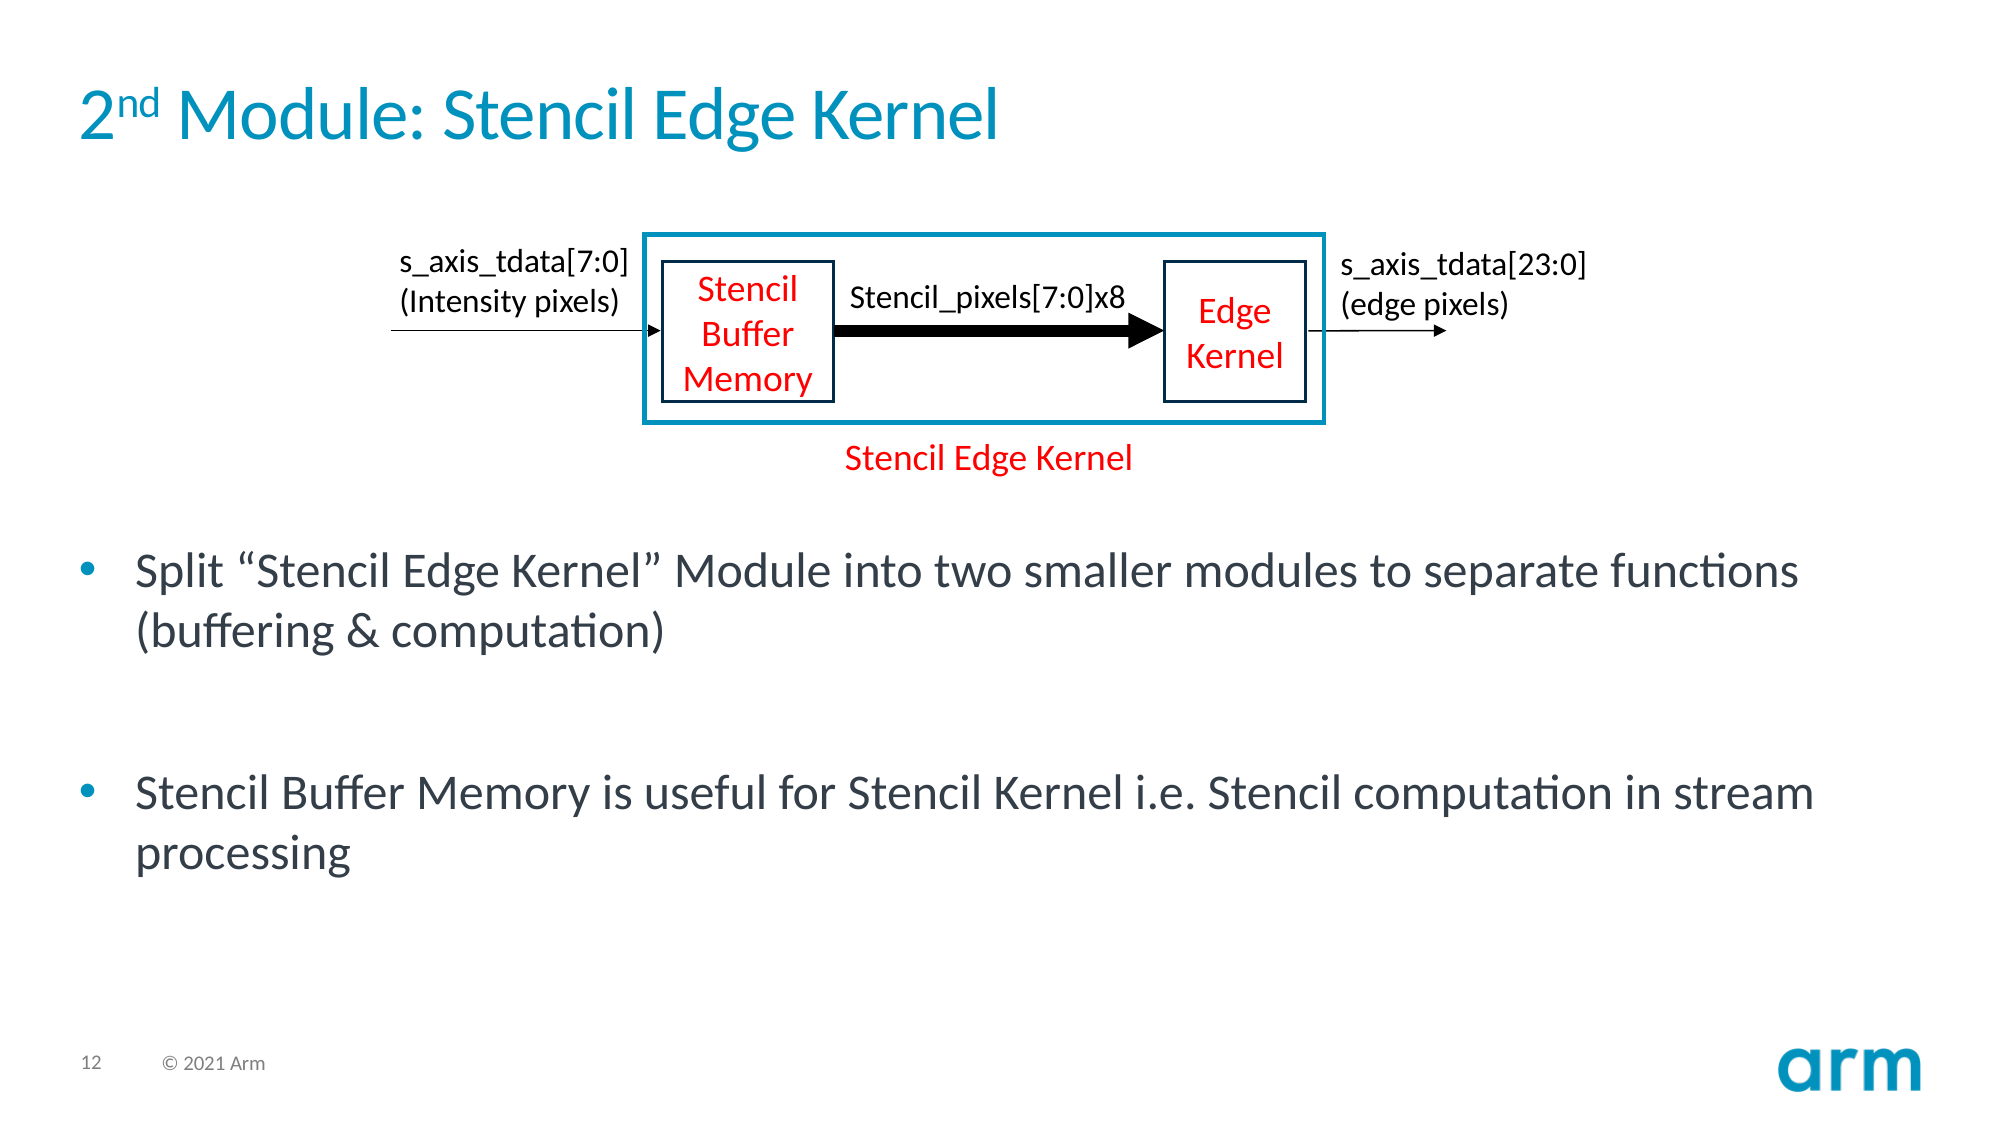

# 2nd Module: Stencil Edge Kernel
s_axis_tdata[7:0]
(Intensity pixels)

s_axis_tdata[23:0]
(edge pixels)
Stencil
Buffer
Memory
Edge
Kernel
Stencil_pixels[7:0]x8
Stencil Edge Kernel
Split “Stencil Edge Kernel” Module into two smaller modules to separate functions (buffering & computation)

Stencil Buffer Memory is useful for Stencil Kernel i.e. Stencil computation in stream processing